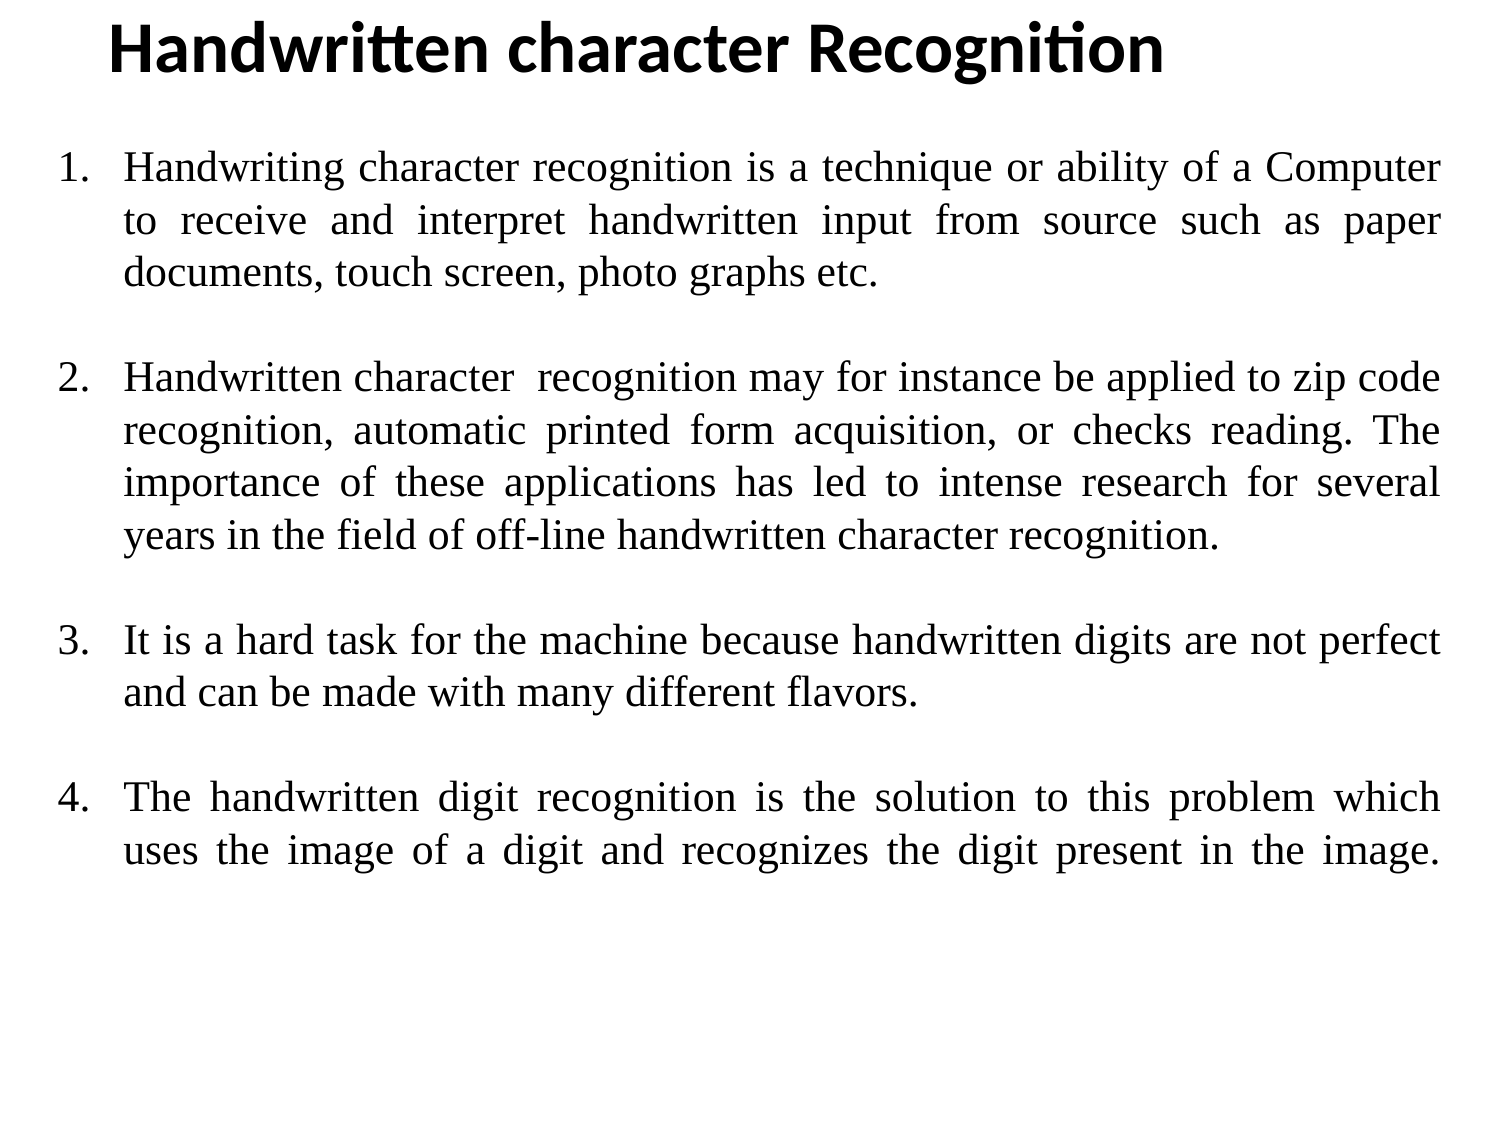

Handwritten character Recognition
Handwriting character recognition is a technique or ability of a Computer to receive and interpret handwritten input from source such as paper documents, touch screen, photo graphs etc.

Handwritten character  recognition may for instance be applied to zip code recognition, automatic printed form acquisition, or checks reading. The importance of these applications has led to intense research for several years in the field of off-line handwritten character recognition.

It is a hard task for the machine because handwritten digits are not perfect and can be made with many different flavors.

The handwritten digit recognition is the solution to this problem which uses the image of a digit and recognizes the digit present in the image.